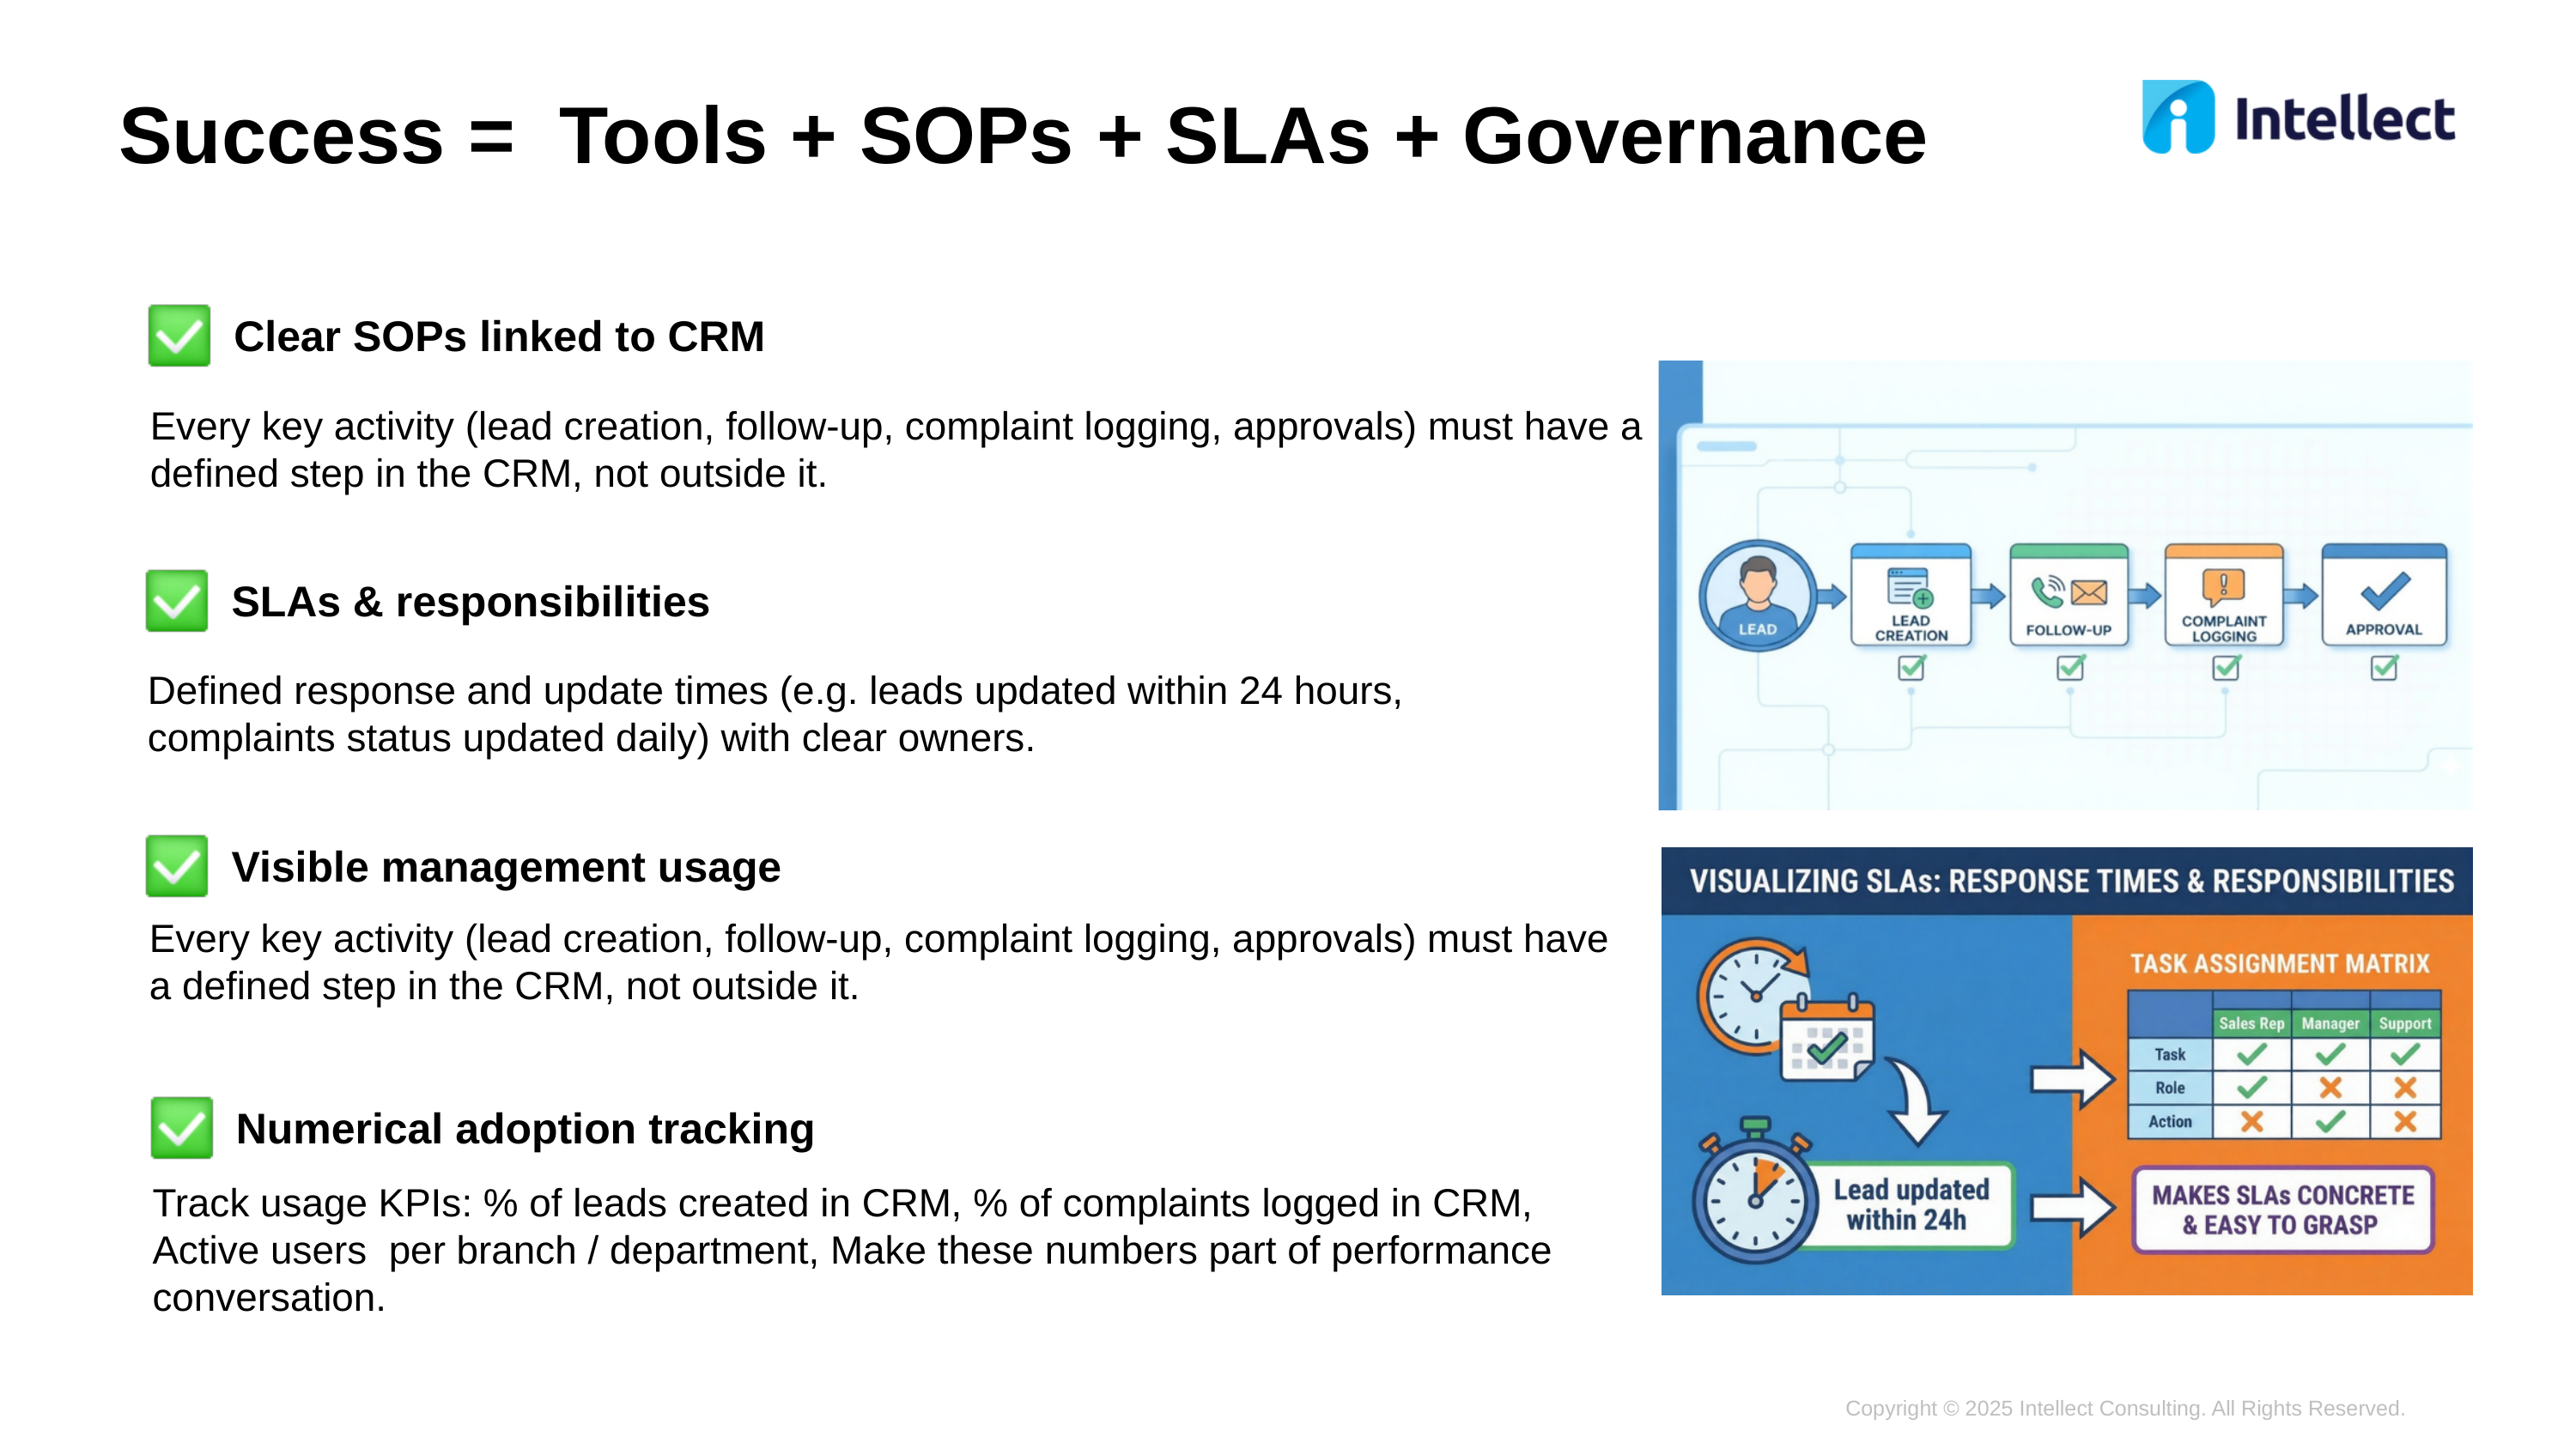

Success =  Tools + SOPs + SLAs + Governance

Clear SOPs linked to CRM

Every key activity (lead creation, follow-up, complaint logging, approvals) must have a defined step in the CRM, not outside it.

SLAs & responsibilities
Defined response and update times (e.g. leads updated within 24 hours, complaints status updated daily) with clear owners.

Visible management usage

Every key activity (lead creation, follow-up, complaint logging, approvals) must have a defined step in the CRM, not outside it.

Numerical adoption tracking
Track usage KPIs: % of leads created in CRM, % of complaints logged in CRM, Active users  per branch / department, Make these numbers part of performance conversation.

Copyright © 2025 Intellect Consulting. All Rights Reserved.